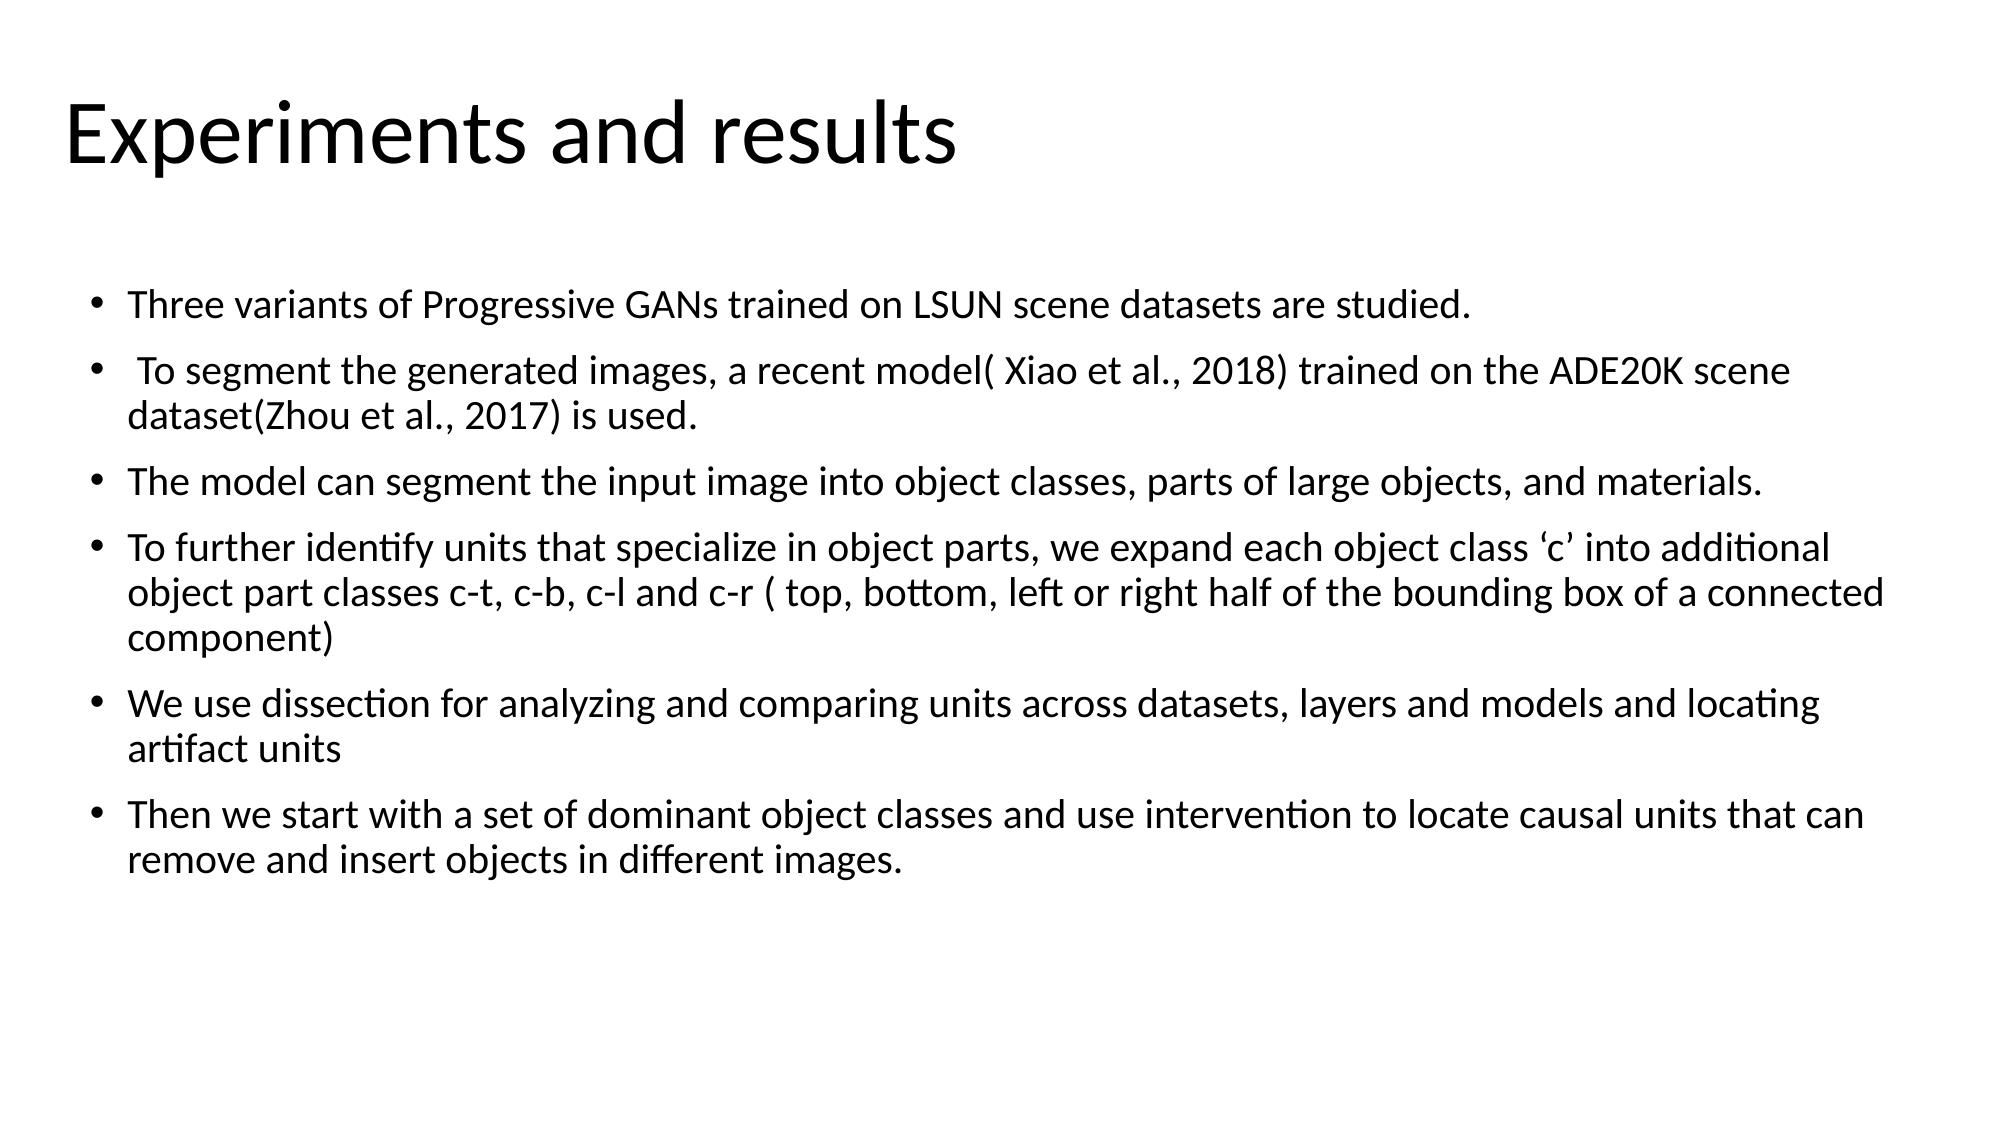

# Experiments and results
Three variants of Progressive GANs trained on LSUN scene datasets are studied.
 To segment the generated images, a recent model( Xiao et al., 2018) trained on the ADE20K scene dataset(Zhou et al., 2017) is used.
The model can segment the input image into object classes, parts of large objects, and materials.
To further identify units that specialize in object parts, we expand each object class ‘c’ into additional object part classes c-t, c-b, c-l and c-r ( top, bottom, left or right half of the bounding box of a connected component)
We use dissection for analyzing and comparing units across datasets, layers and models and locating artifact units
Then we start with a set of dominant object classes and use intervention to locate causal units that can remove and insert objects in different images.